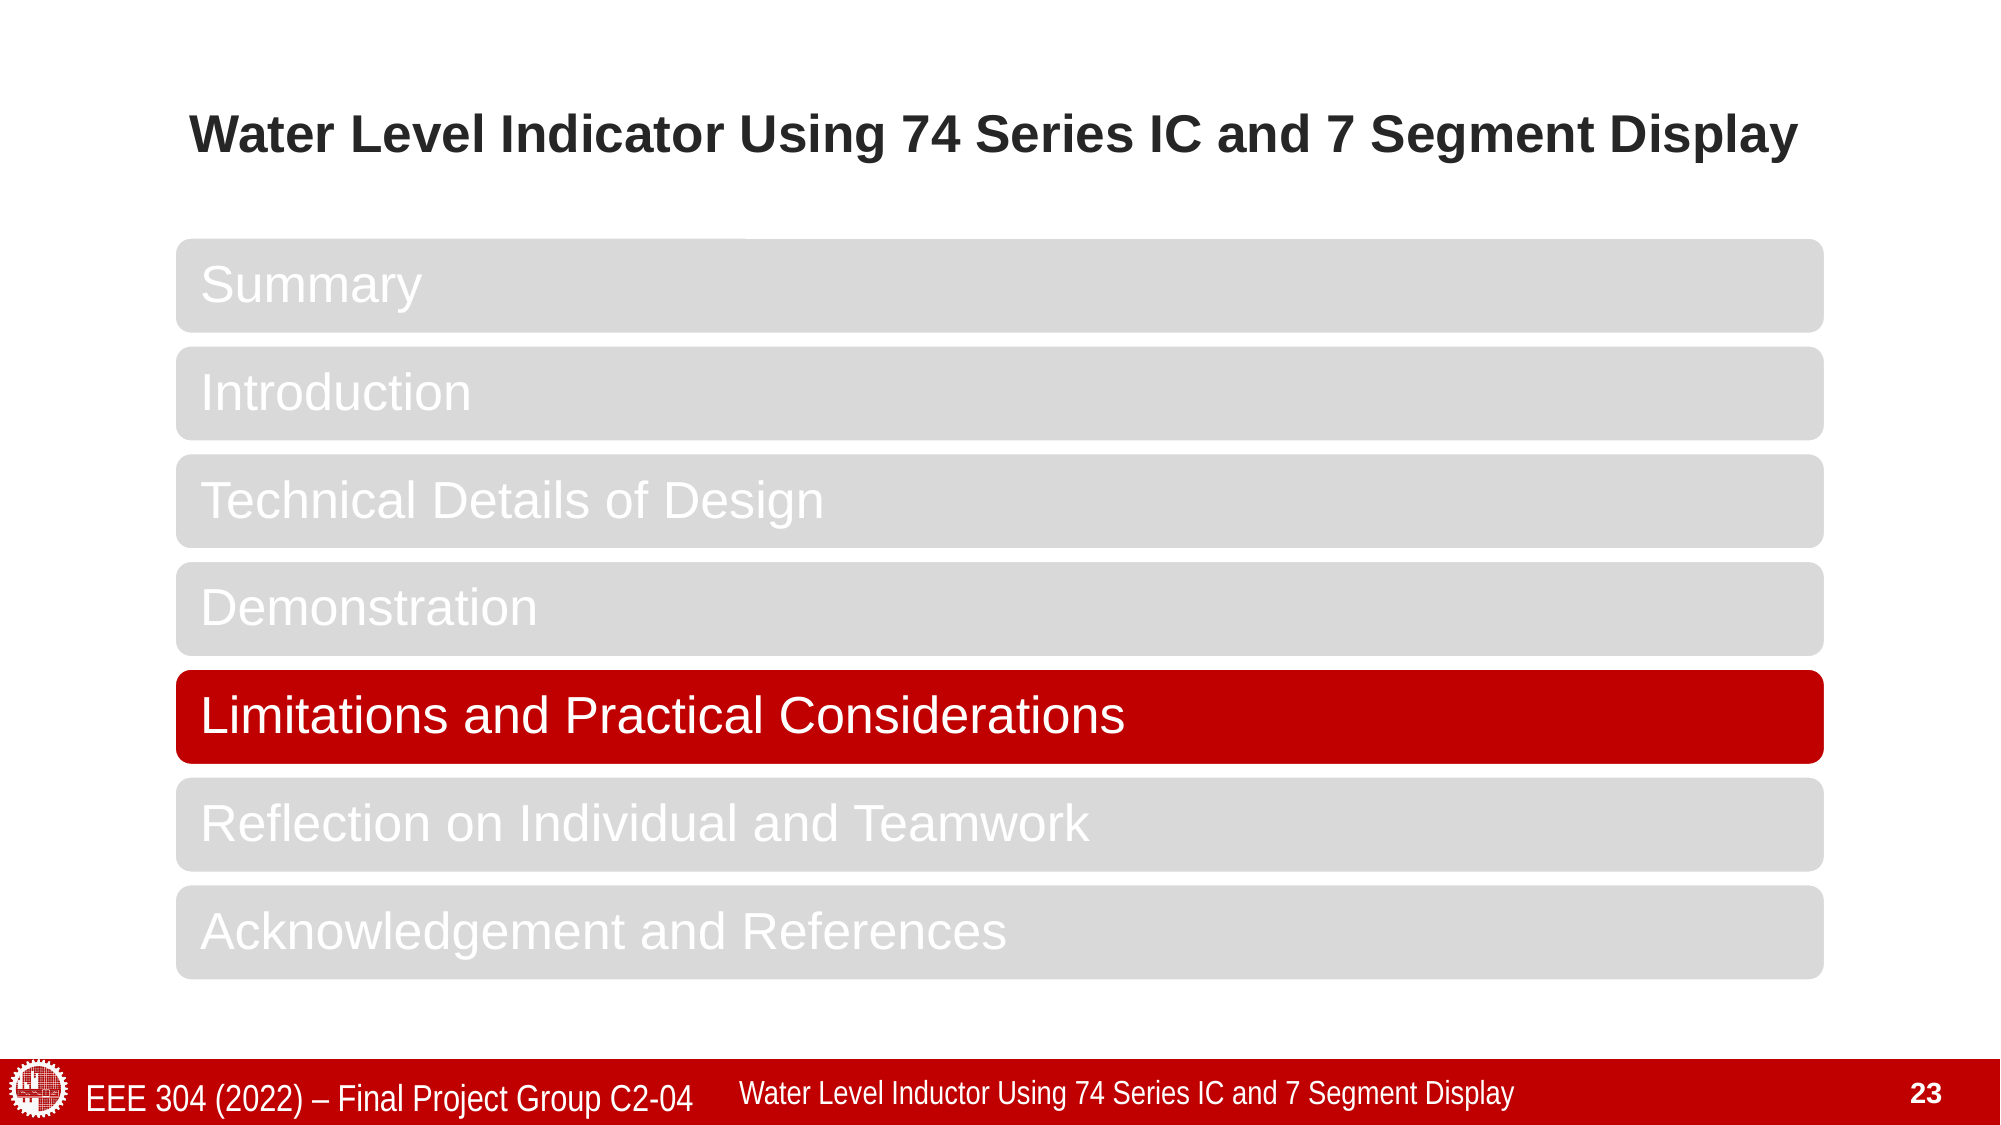

# Water Level Indicator Using 74 Series IC and 7 Segment Display
Summary
Introduction
Technical Details of Design
Demonstration
Limitations and Practical Considerations
Reflection on Individual and Teamwork
Acknowledgement and References
Water Level Inductor Using 74 Series IC and 7 Segment Display
EEE 304 (2022) – Final Project Group C2-04
23